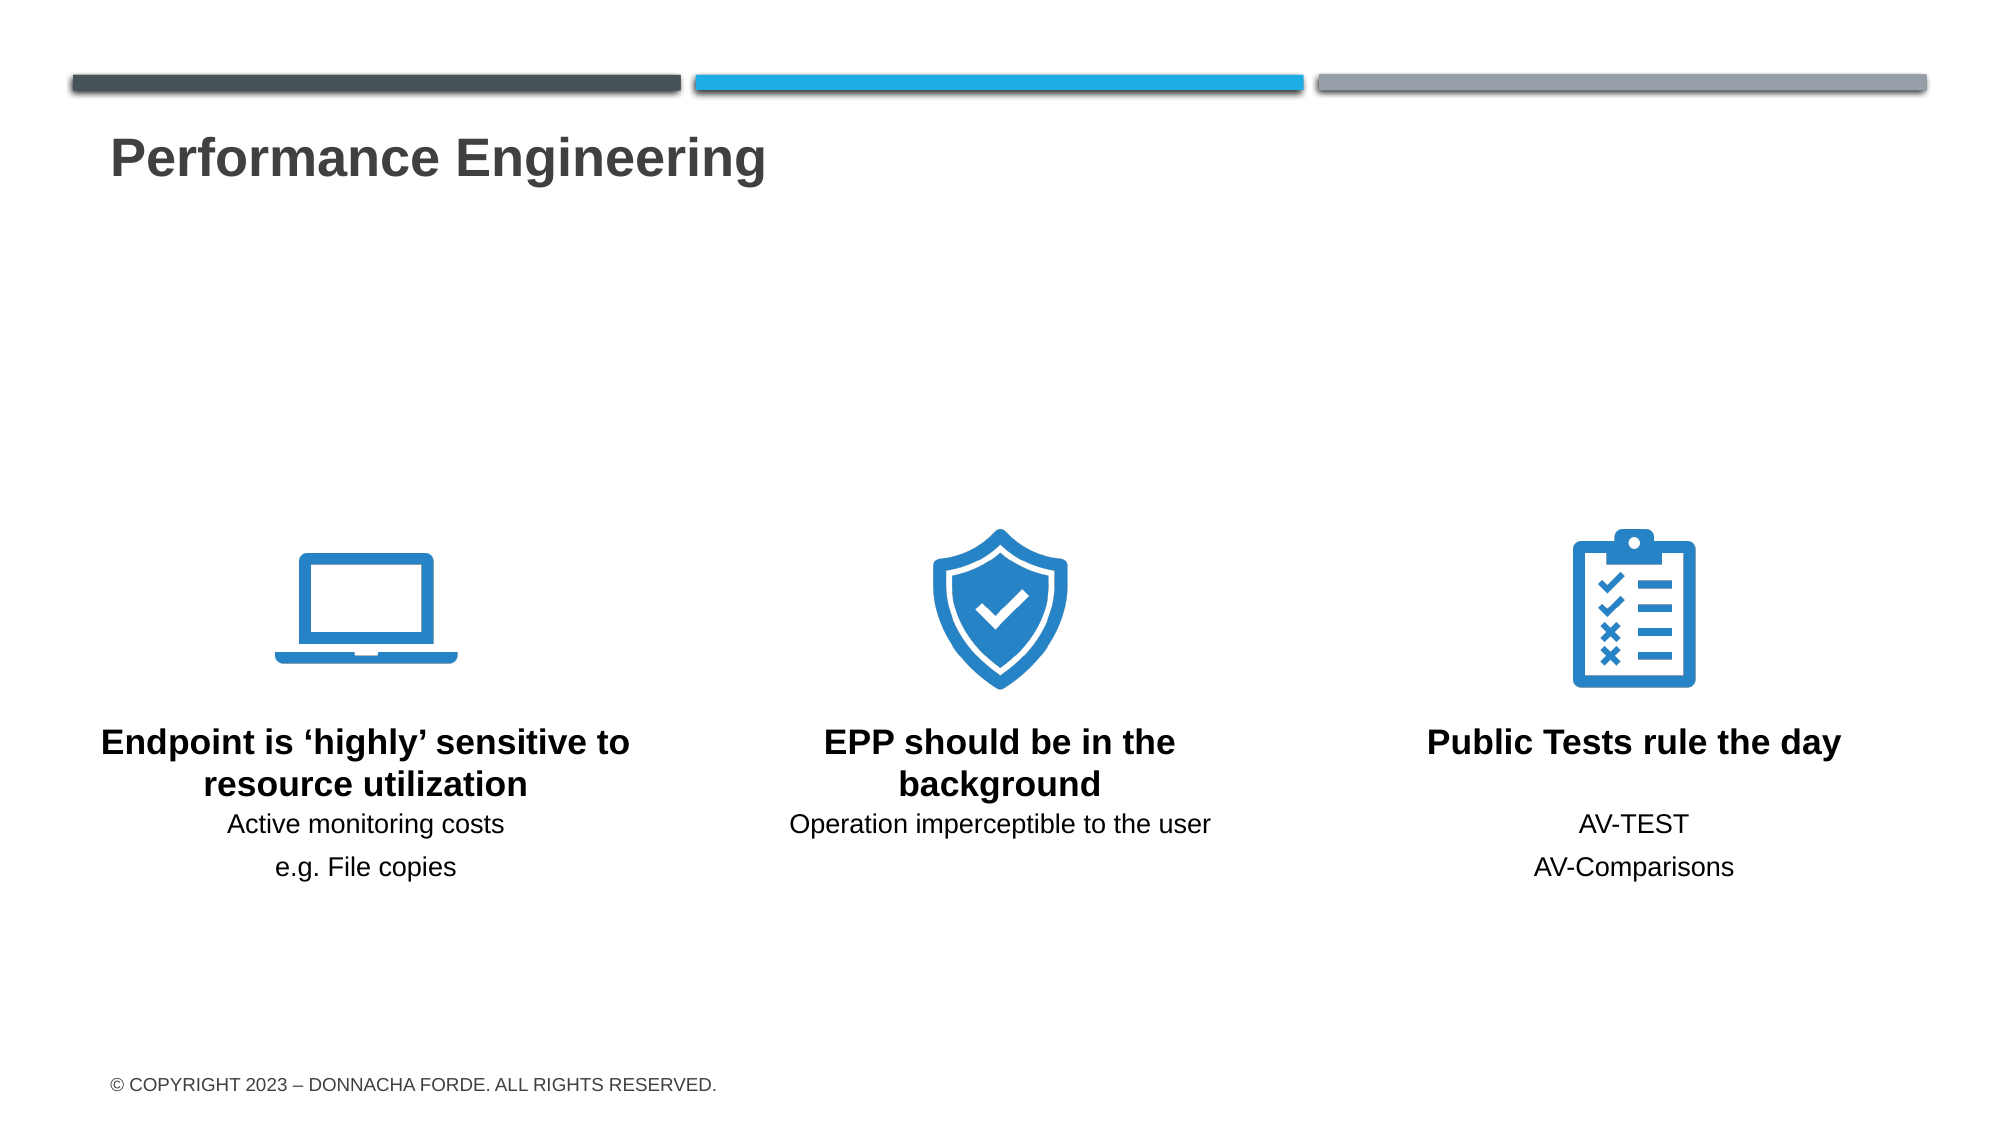

# Performance Engineering
Endpoint is ‘highly’ sensitive to resource utilization
Active monitoring costs
e.g. File copies
EPP should be in the background
Operation imperceptible to the user
Public Tests rule the day
AV-TEST
AV-Comparisons
© Copyright 2023 – Donnacha Forde. All rights reserved.